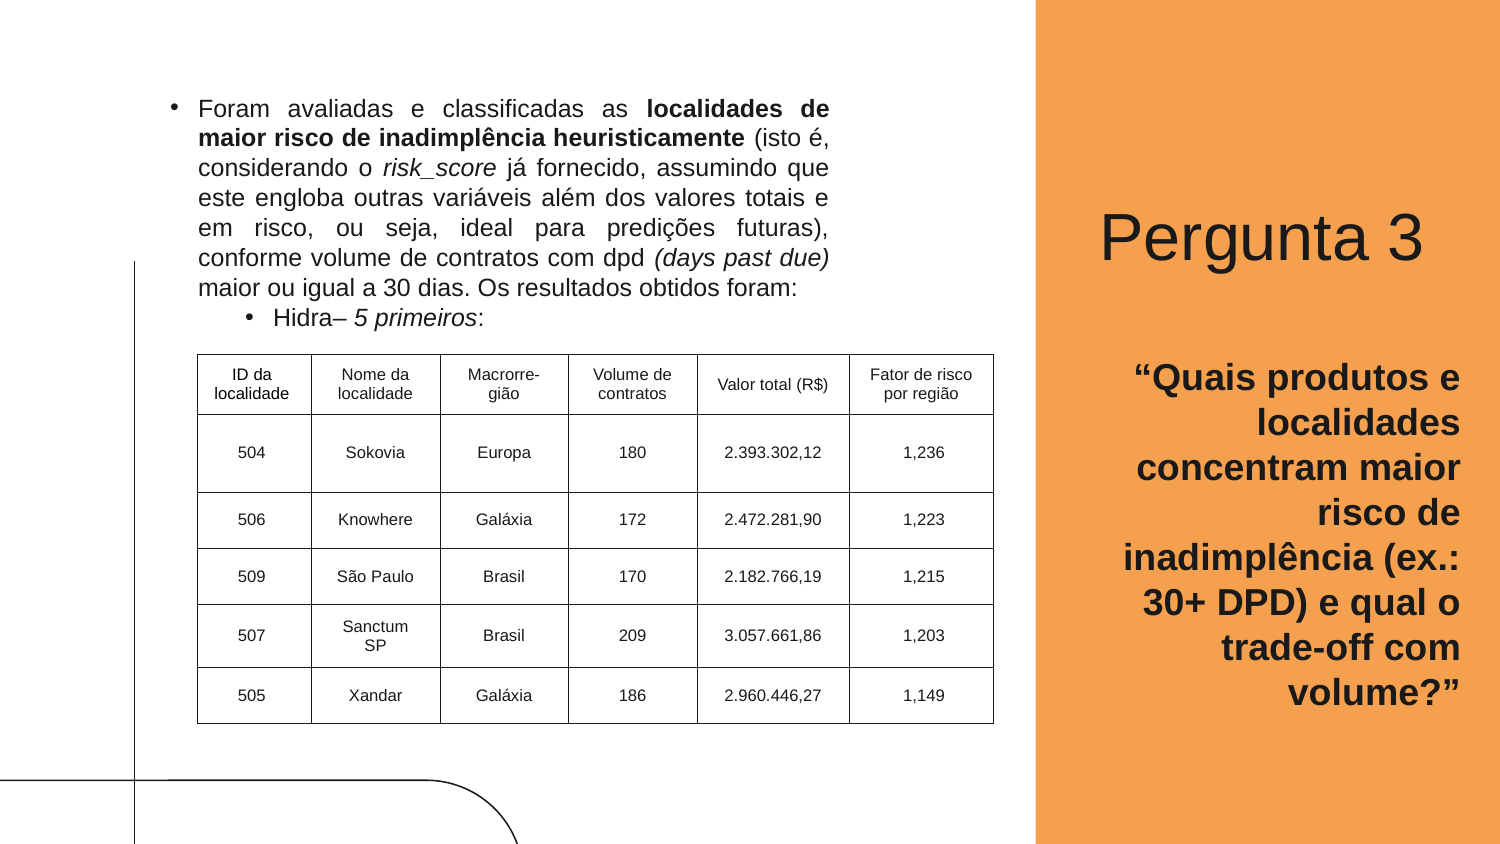

Foram avaliadas e classificadas as localidades de maior risco de inadimplência heuristicamente (isto é, considerando o risk_score já fornecido, assumindo que este engloba outras variáveis além dos valores totais e em risco, ou seja, ideal para predições futuras), conforme volume de contratos com dpd (days past due) maior ou igual a 30 dias. Os resultados obtidos foram:
Hidra– 5 primeiros:
Pergunta 3
“Quais produtos e localidades concentram maior risco de inadimplência (ex.: 30+ DPD) e qual o trade-off com volume?”
| ID da localidade | Nome da localidade | Macrorre-gião | Volume de contratos | Valor total (R$) | Fator de risco por região |
| --- | --- | --- | --- | --- | --- |
| 504 | Sokovia | Europa | 180 | 2.393.302,12 | 1,236 |
| 506 | Knowhere | Galáxia | 172 | 2.472.281,90 | 1,223 |
| 509 | São Paulo | Brasil | 170 | 2.182.766,19 | 1,215 |
| 507 | Sanctum SP | Brasil | 209 | 3.057.661,86 | 1,203 |
| 505 | Xandar | Galáxia | 186 | 2.960.446,27 | 1,149 |